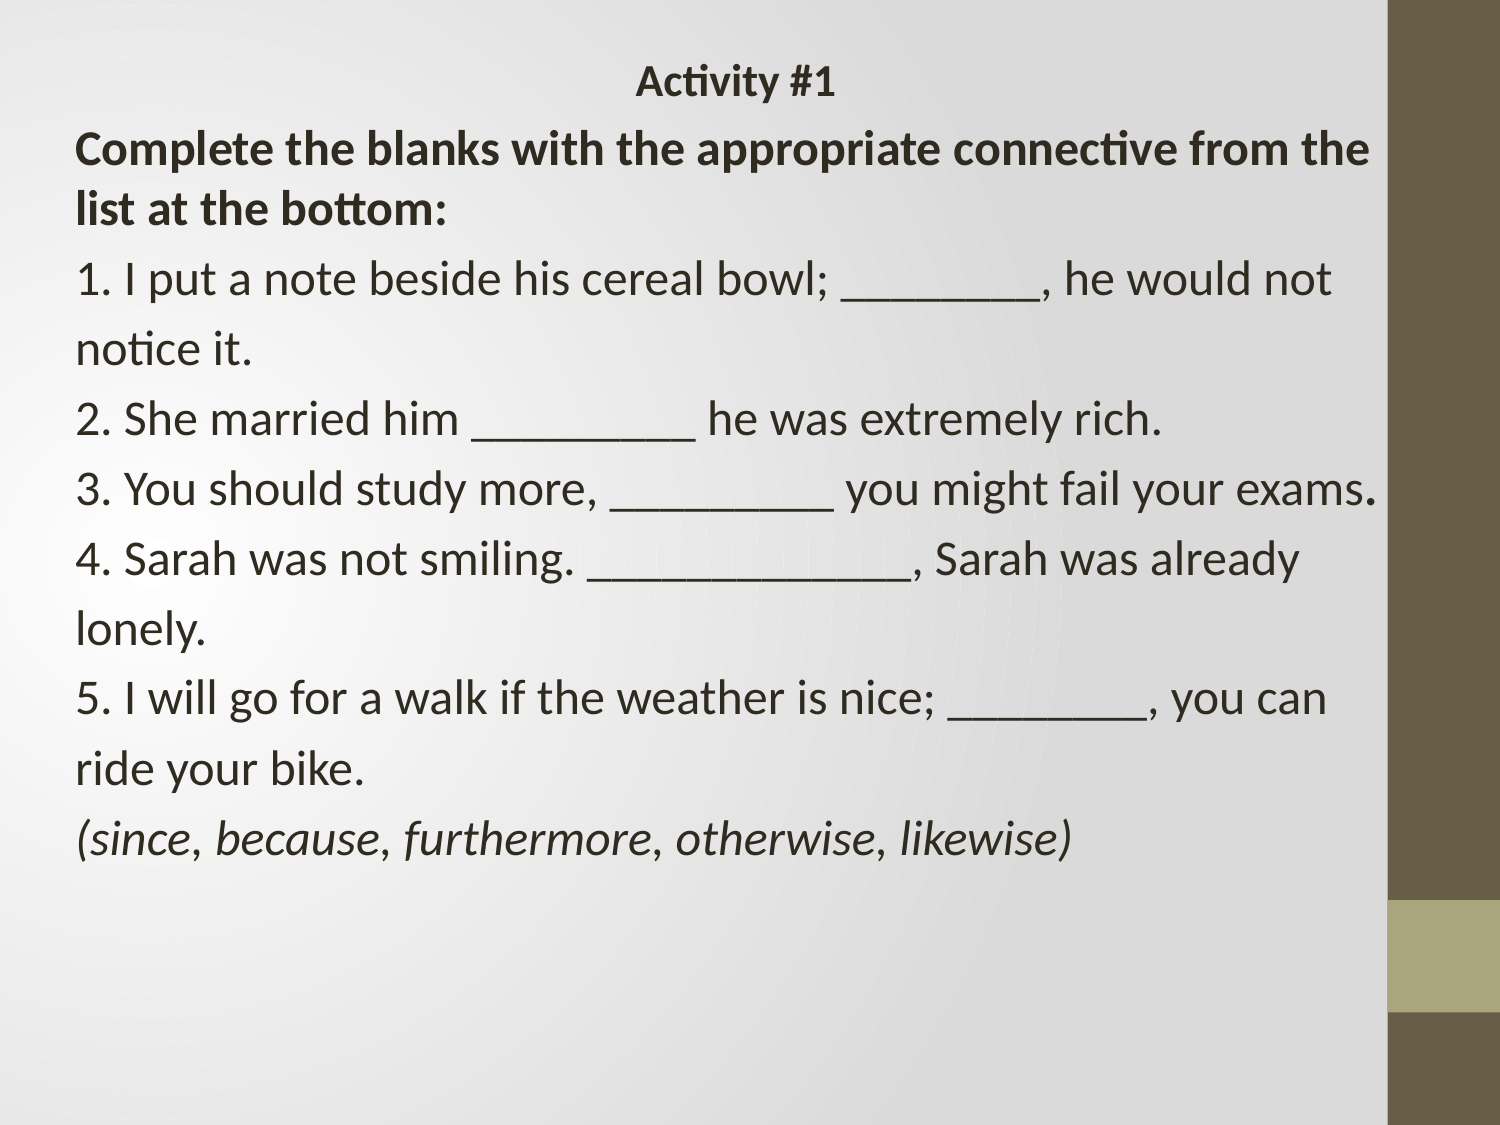

Activity #1
Complete the blanks with the appropriate connective from the list at the bottom:
1. I put a note beside his cereal bowl; ________, he would not
notice it.
2. She married him _________ he was extremely rich.
3. You should study more, _________ you might fail your exams.
4. Sarah was not smiling. _____________, Sarah was already
lonely.
5. I will go for a walk if the weather is nice; ________, you can
ride your bike.
(since, because, furthermore, otherwise, likewise)